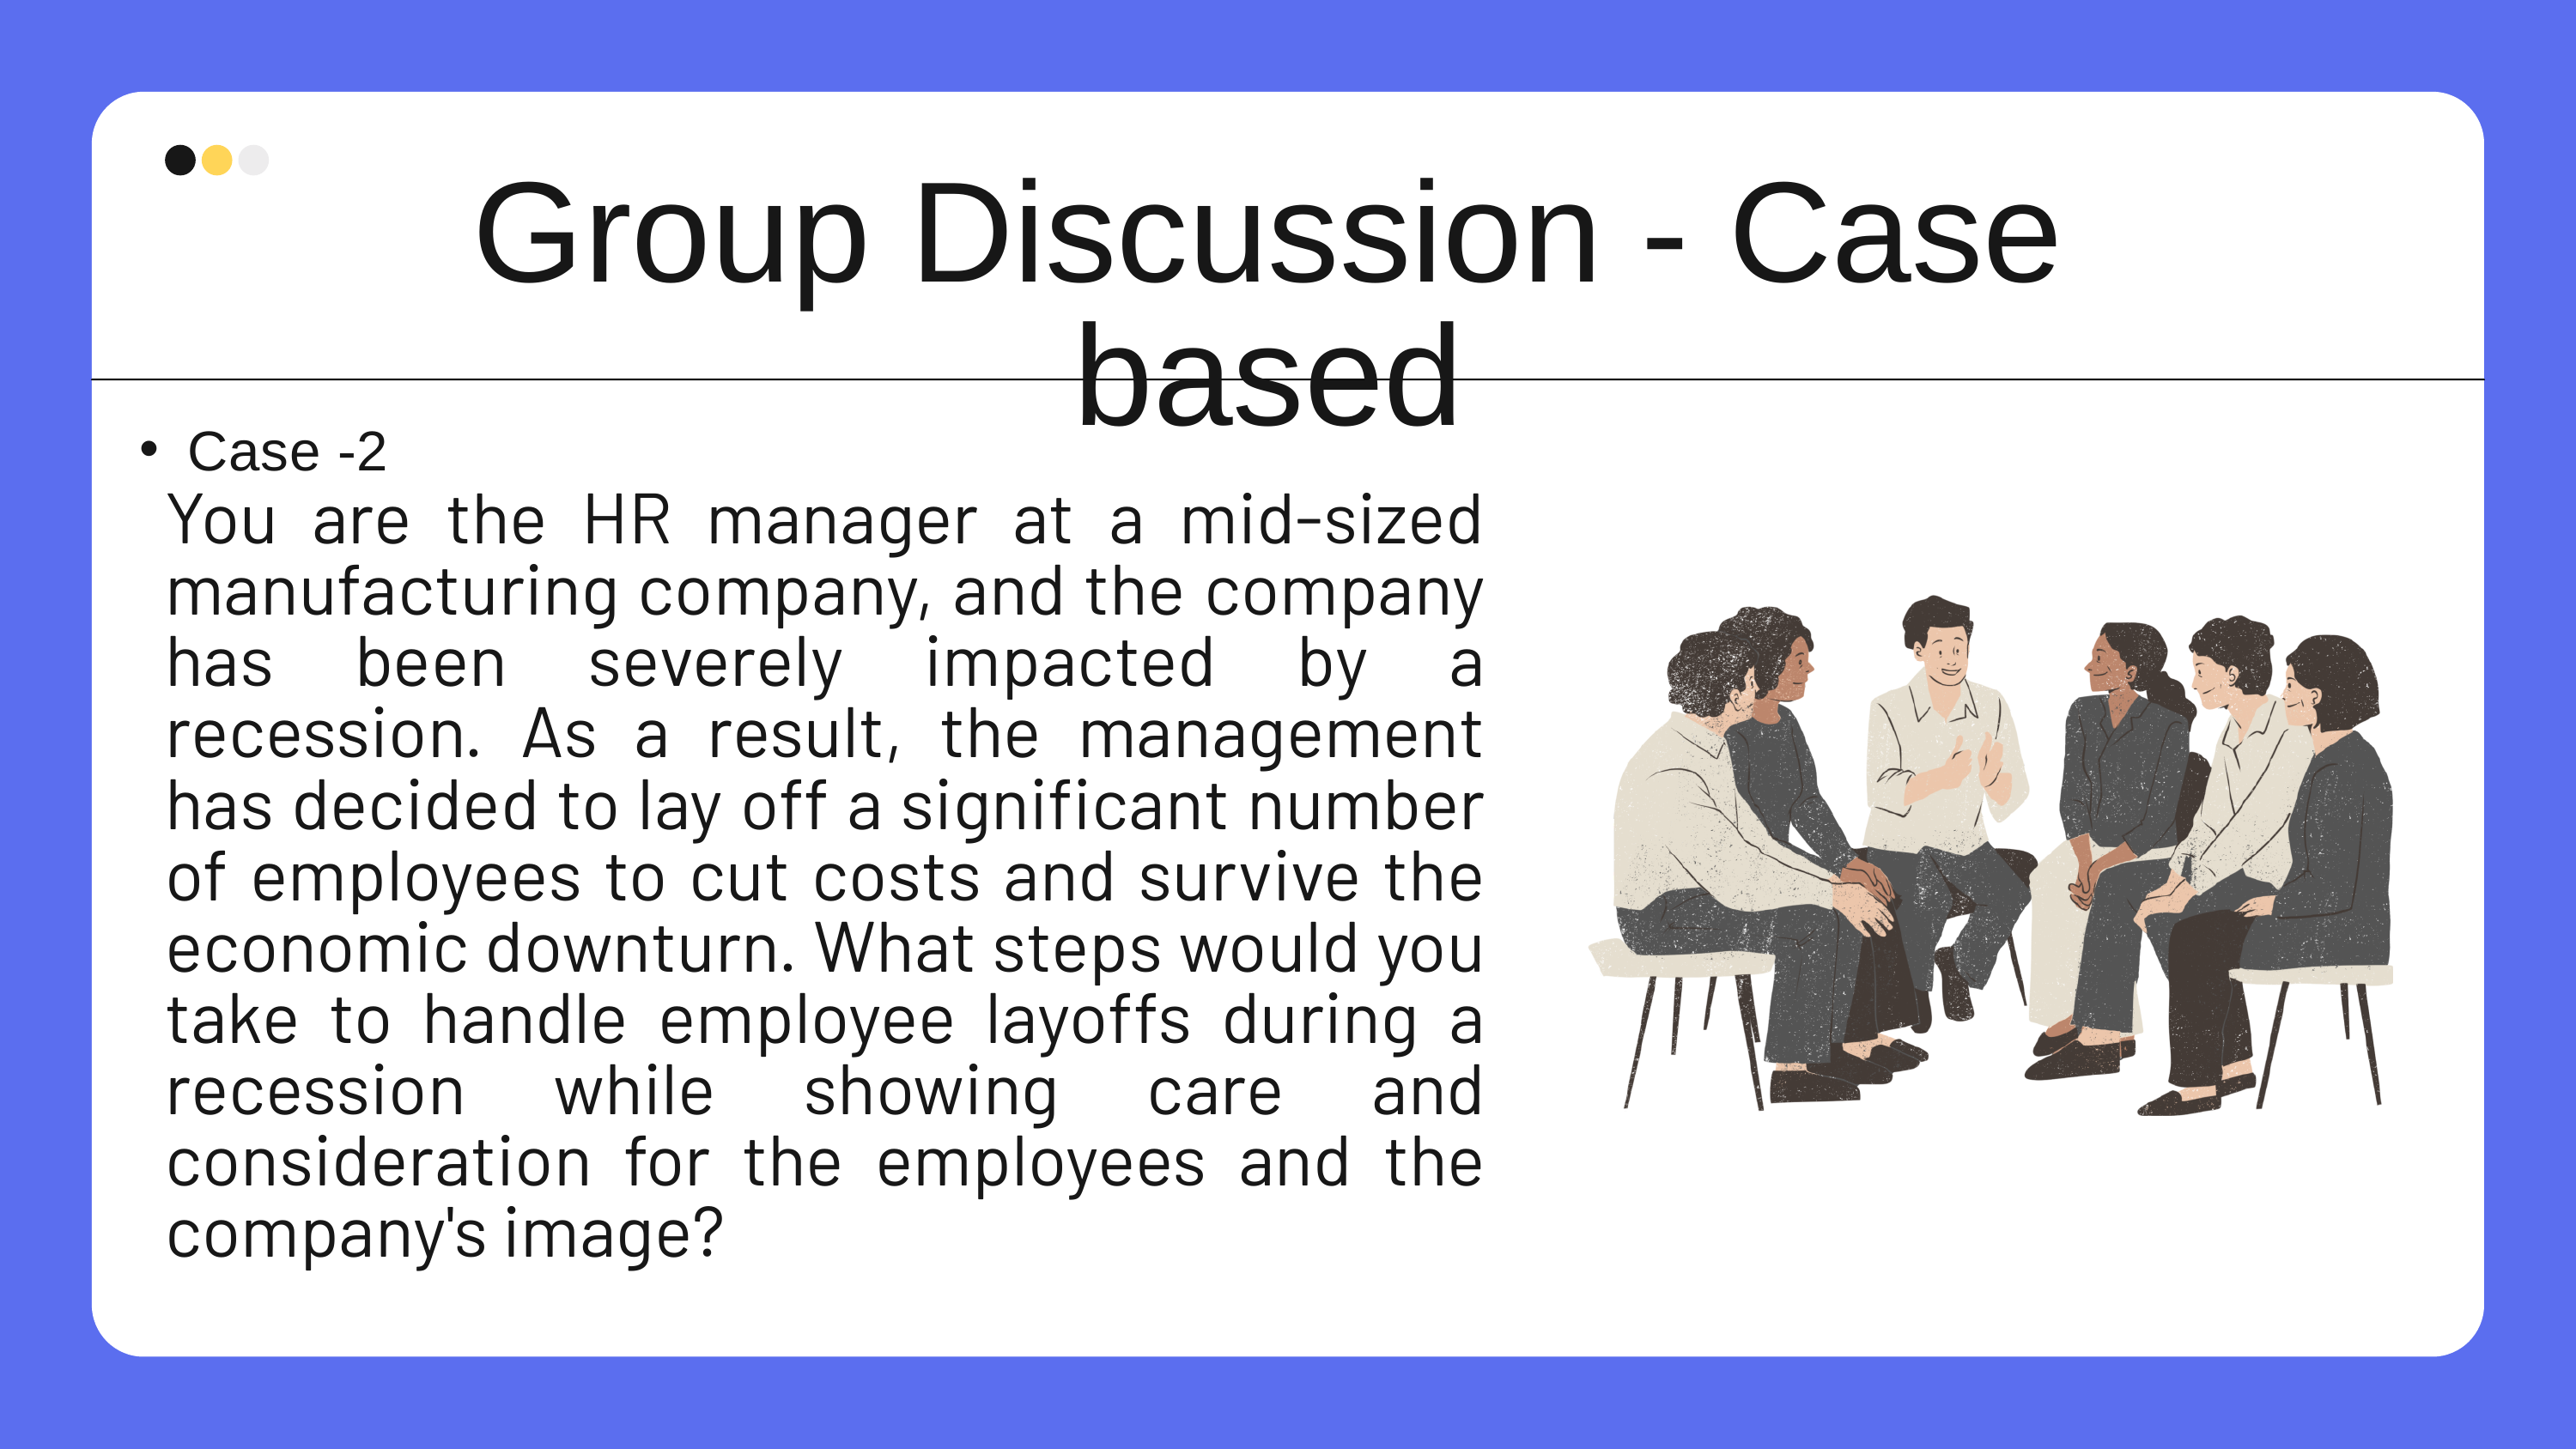

Group Discussion - Case based

Case -2
You are the HR manager at a mid-sized manufacturing company, and the company has been severely impacted by a recession. As a result, the management has decided to lay off a significant number of employees to cut costs and survive the economic downturn. What steps would you take to handle employee layoffs during a recession while showing care and consideration for the employees and the company's image?